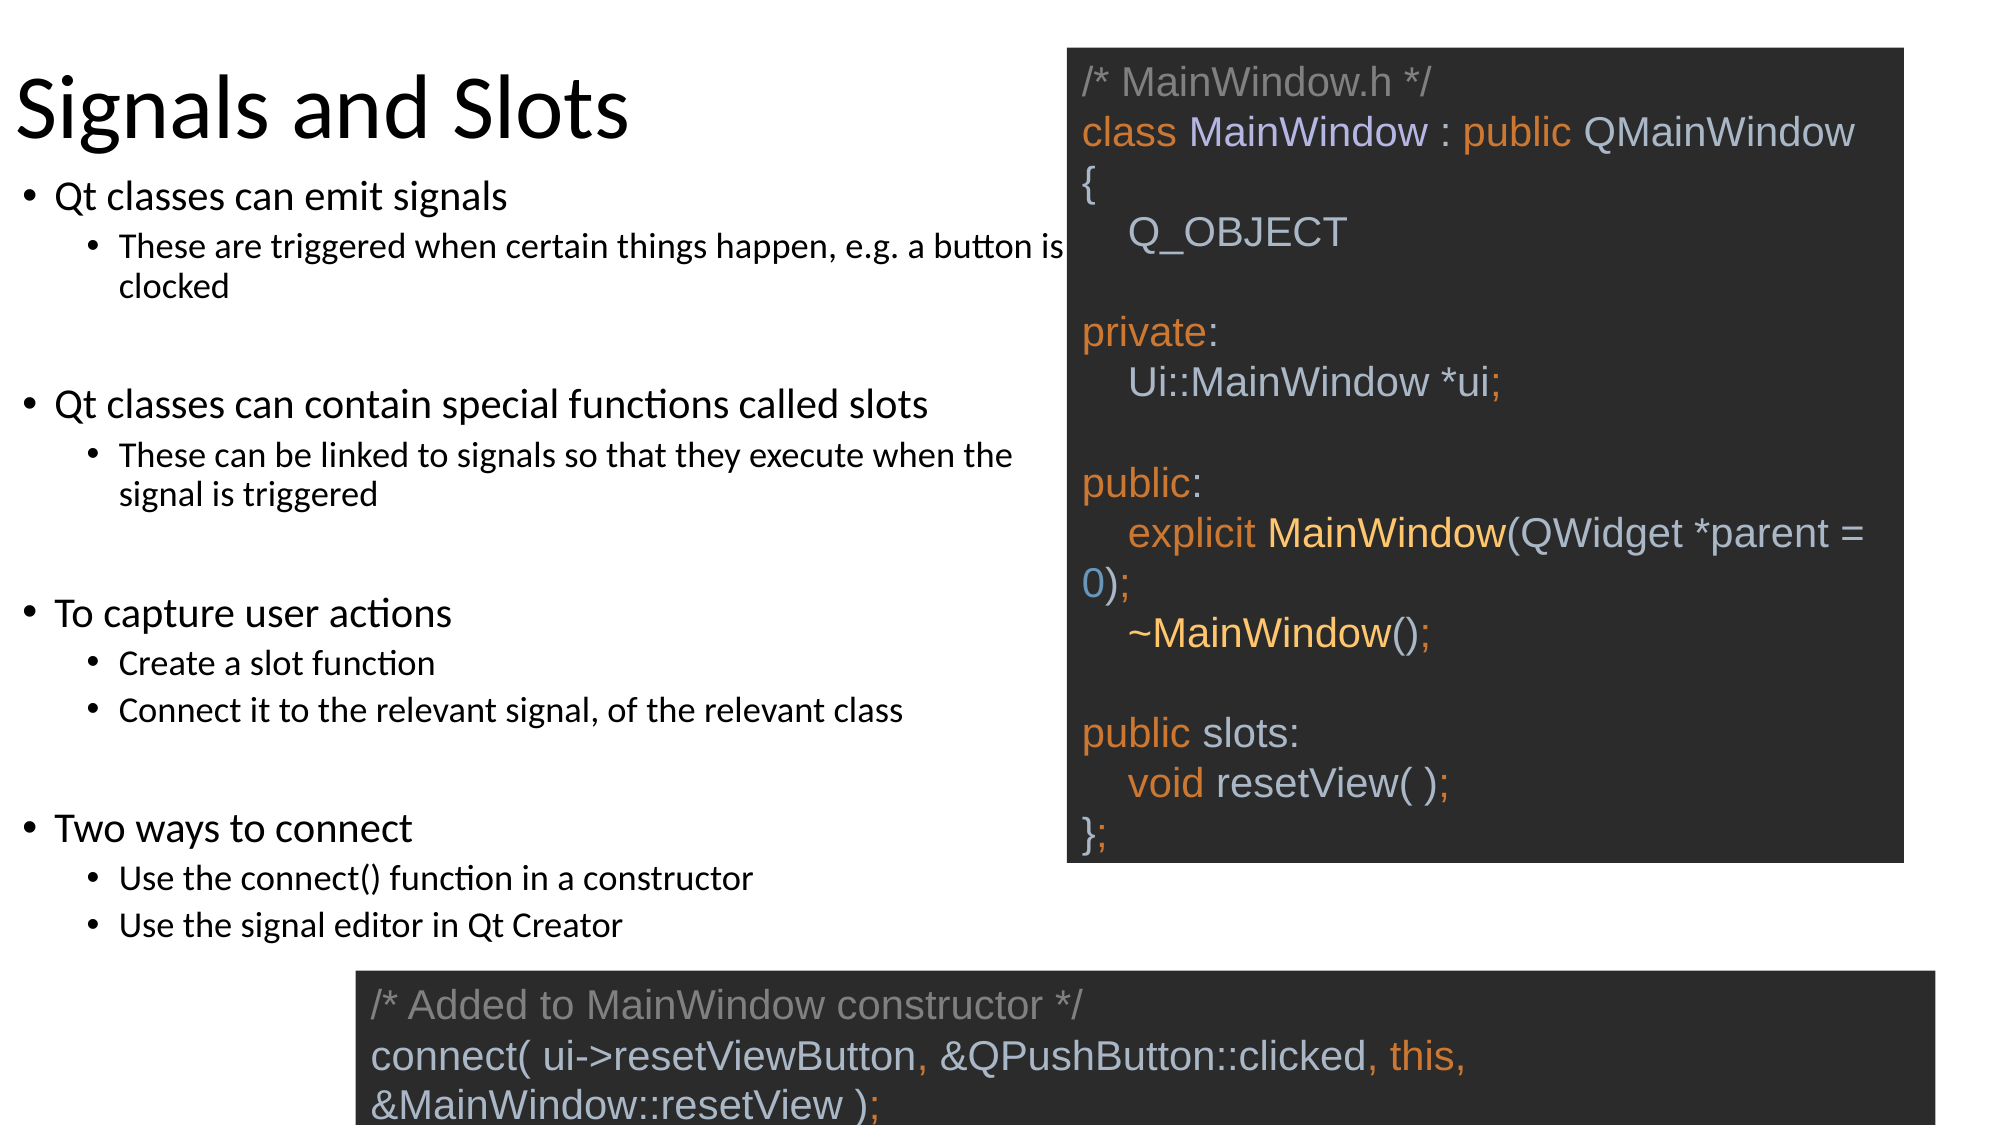

# Signals and Slots
/* MainWindow.h */
class MainWindow : public QMainWindow
{
    Q_OBJECT
private:
    Ui::MainWindow *ui;
public:
    explicit MainWindow(QWidget *parent = 0);
    ~MainWindow();
public slots:
    void resetView( );
};
Qt classes can emit signals
These are triggered when certain things happen, e.g. a button is clocked

Qt classes can contain special functions called slots
These can be linked to signals so that they execute when the signal is triggered

To capture user actions
Create a slot function
Connect it to the relevant signal, of the relevant class

Two ways to connect
Use the connect() function in a constructor
Use the signal editor in Qt Creator
/* Added to MainWindow constructor */
connect( ui->resetViewButton, &QPushButton::clicked, this, &MainWindow::resetView );